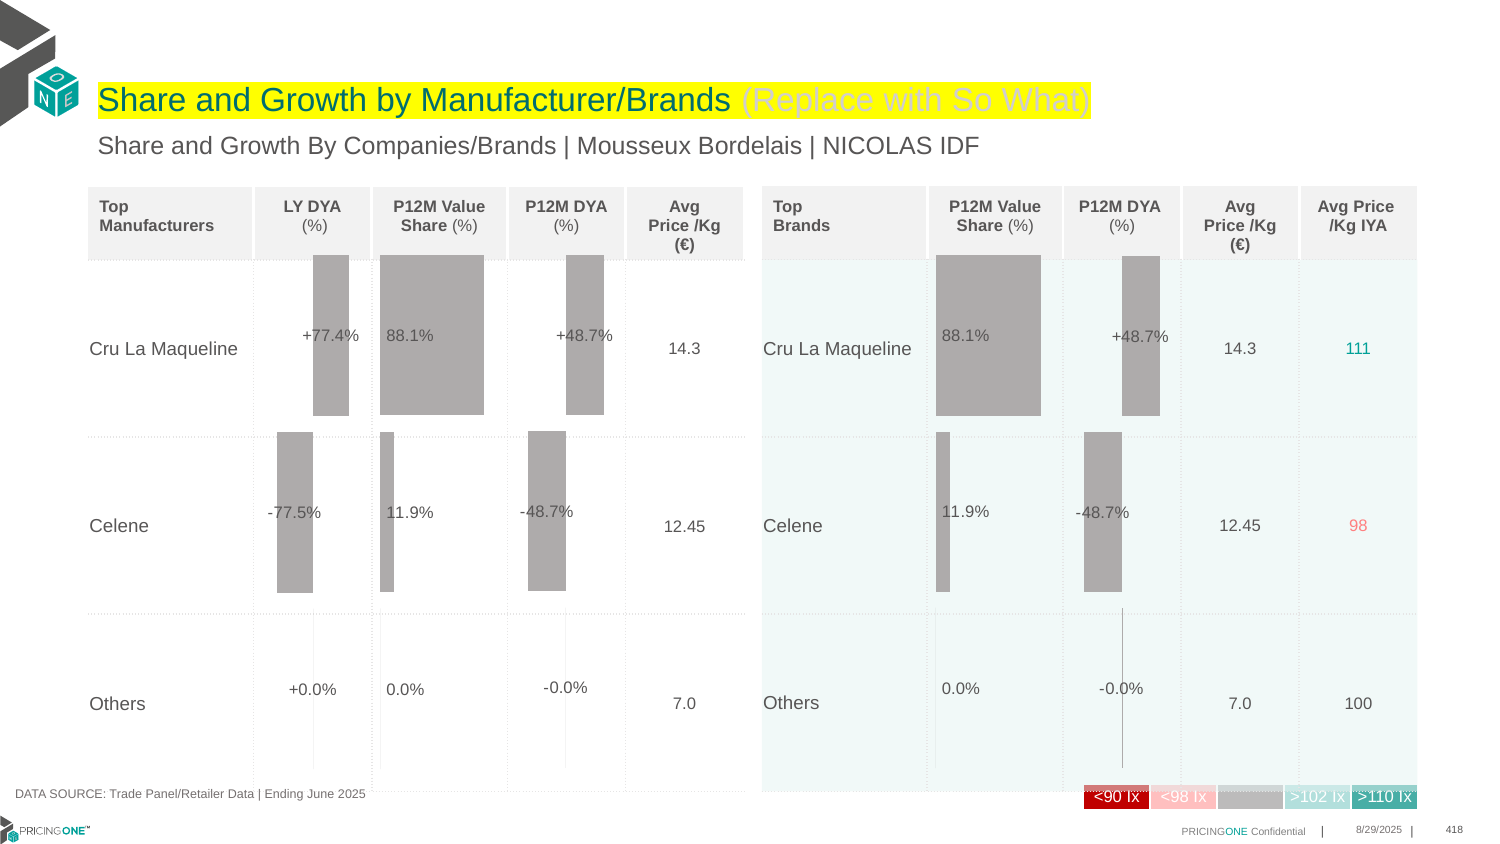

# Share and Growth by Manufacturer/Brands (Replace with So What)

Share and Growth By Companies/Brands | Mousseux Bordelais | NICOLAS IDF
| Top Brands | P12M Value Share (%) | P12M DYA (%) | Avg Price /Kg (€) | Avg Price /Kg IYA |
| --- | --- | --- | --- | --- |
| Cru La Maqueline |  |  | 14.3 | 111 |
| Celene |  |  | 12.45 | 98 |
| Others |  |  | 7.0 | 100 |
| Top Manufacturers | LY DYA (%) | P12M Value Share (%) | P12M DYA (%) | Avg Price /Kg (€) |
| --- | --- | --- | --- | --- |
| Cru La Maqueline |  |  |  | 14.3 |
| Celene |  |  |  | 12.45 |
| Others |  |  |  | 7.0 |

### Chart

| Category | Share DYA P12M |
|---|---|
| None | 0.487400631919383 |

### Chart

| Category | Value Share P12M |
|---|---|
| None | 0.8810713037758731 |

### Chart

| Category | Share DYA LY |
|---|---|
| None | 0.7744722076282541 |

### Chart

| Category | Value Share |
|---|---|
| None | 0.8810713037758731 |

### Chart

| Category | Share DYA |
|---|---|
| None | 0.487400631919383 |
DATA SOURCE: Trade Panel/Retailer Data | Ending June 2025
| <90 Ix | <98 Ix |  | >102 Ix | >110 Ix |
| --- | --- | --- | --- | --- |

8/29/2025
418